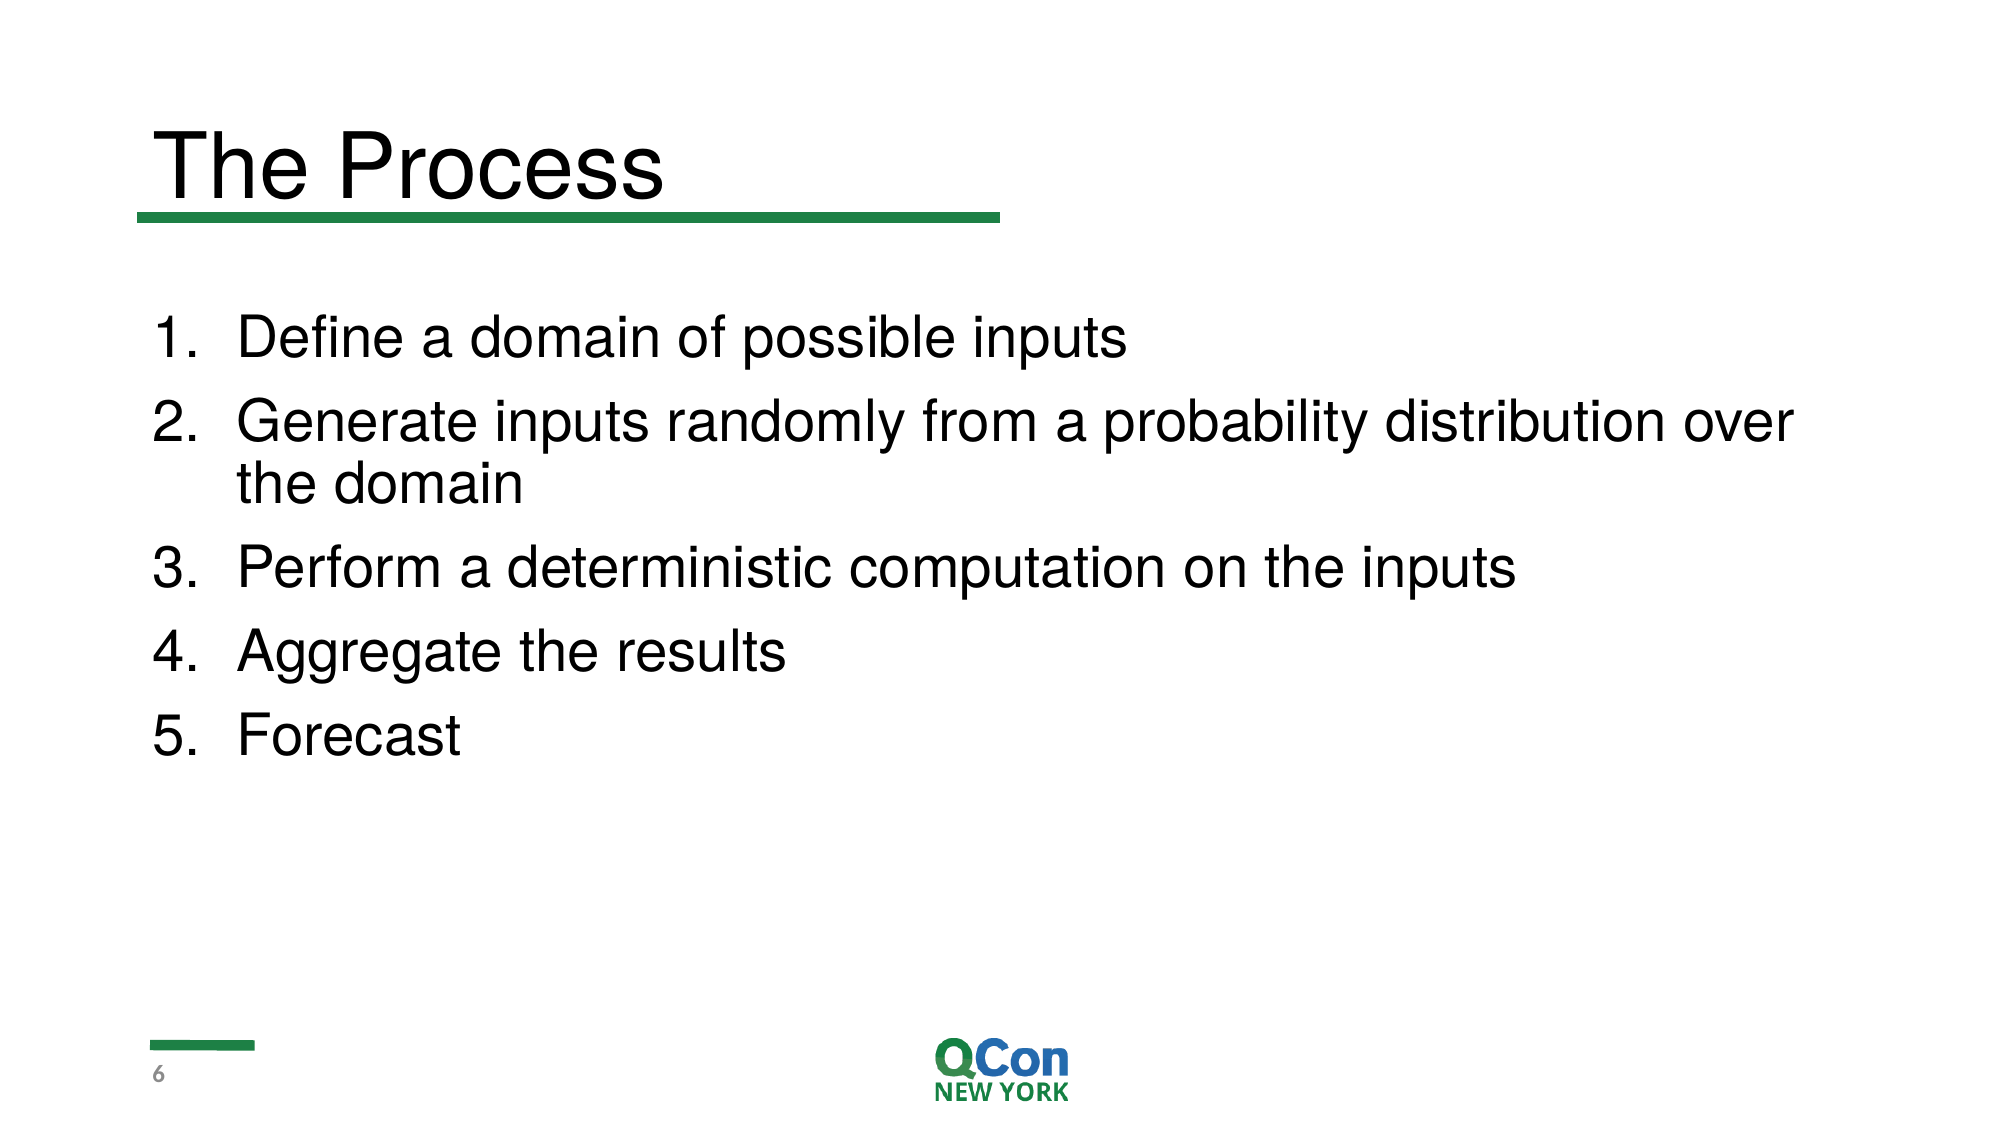

# The Process
Define a domain of possible inputs
Generate inputs randomly from a probability distribution over the domain
Perform a deterministic computation on the inputs
Aggregate the results
Forecast
6